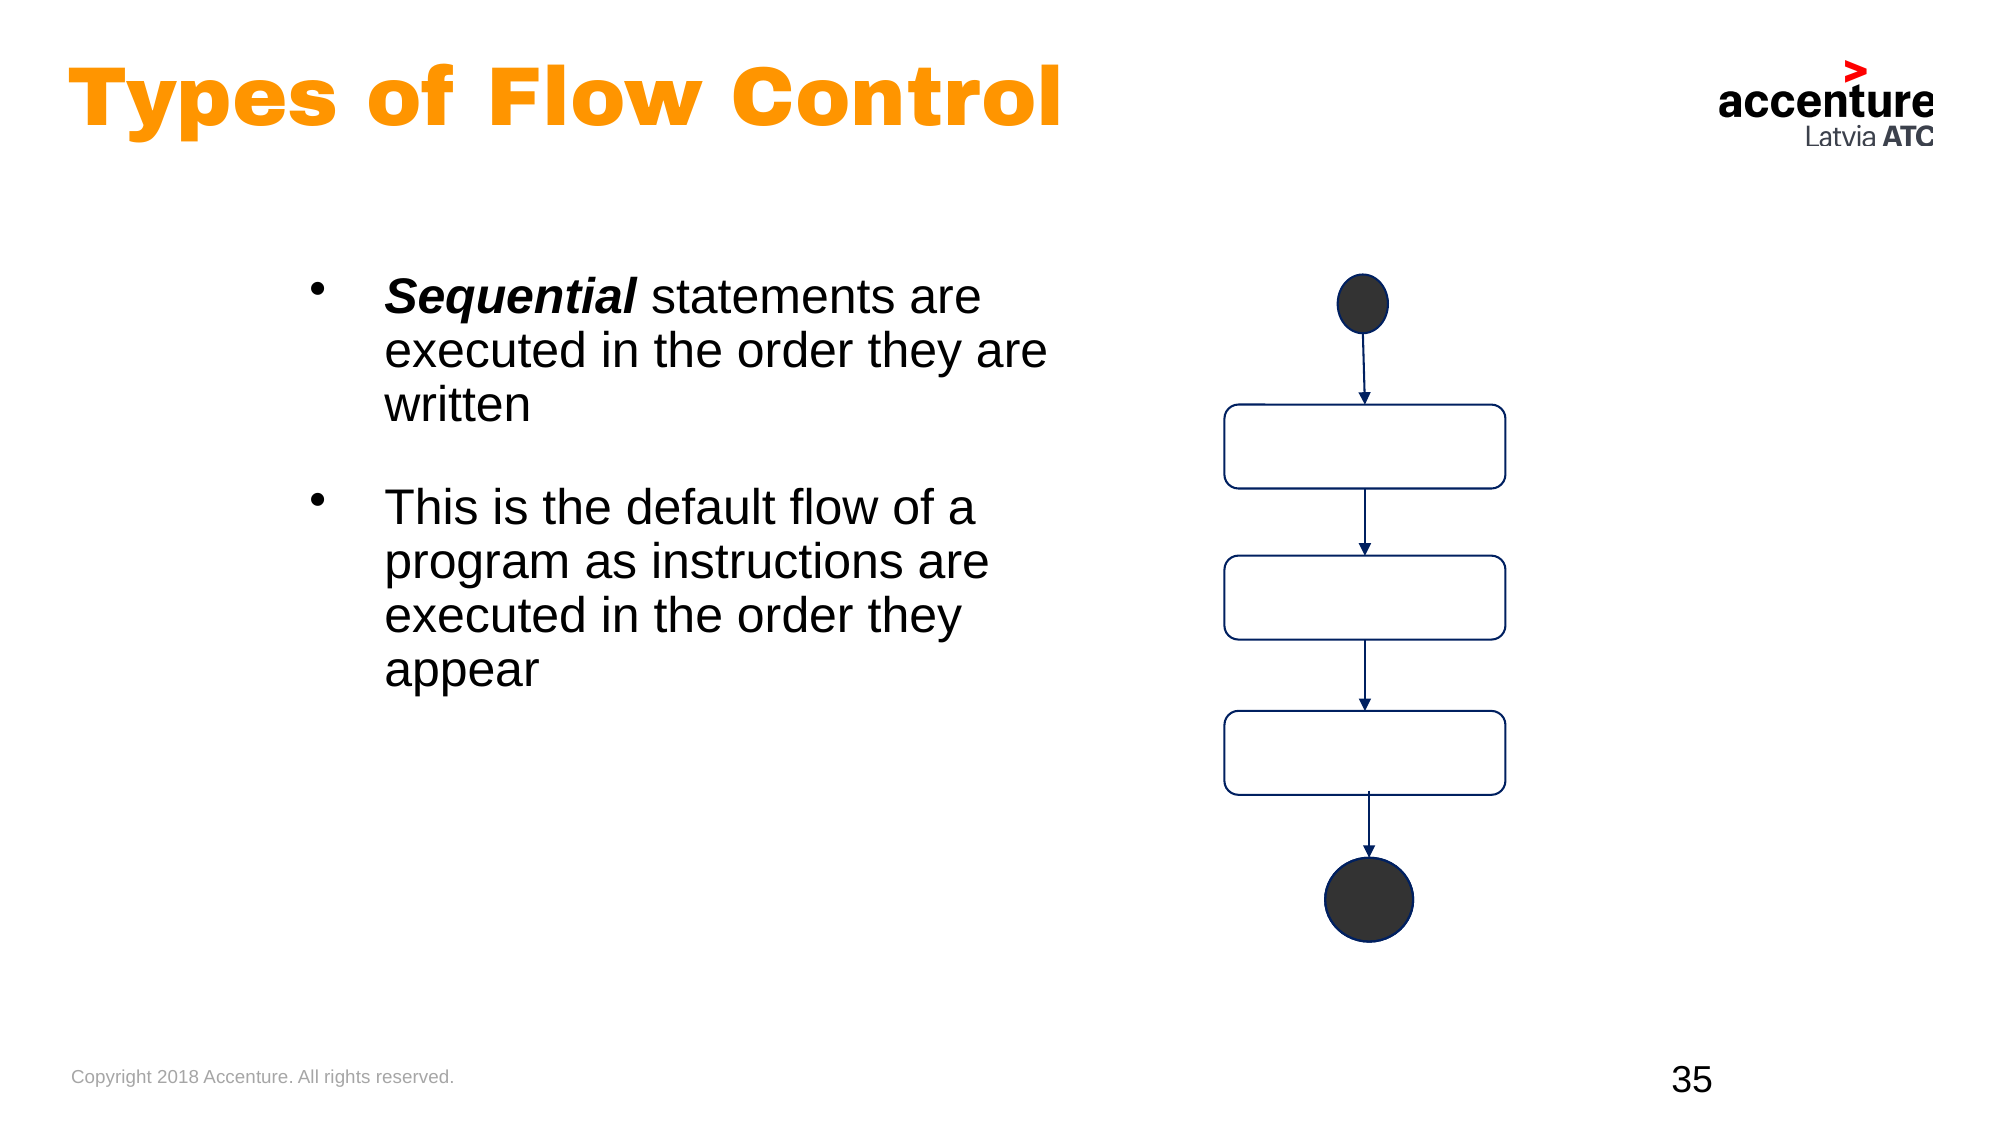

Types of Flow Control

Sequential statements are executed in the order they are written

This is the default flow of a program as instructions are executed in the order they appear

35